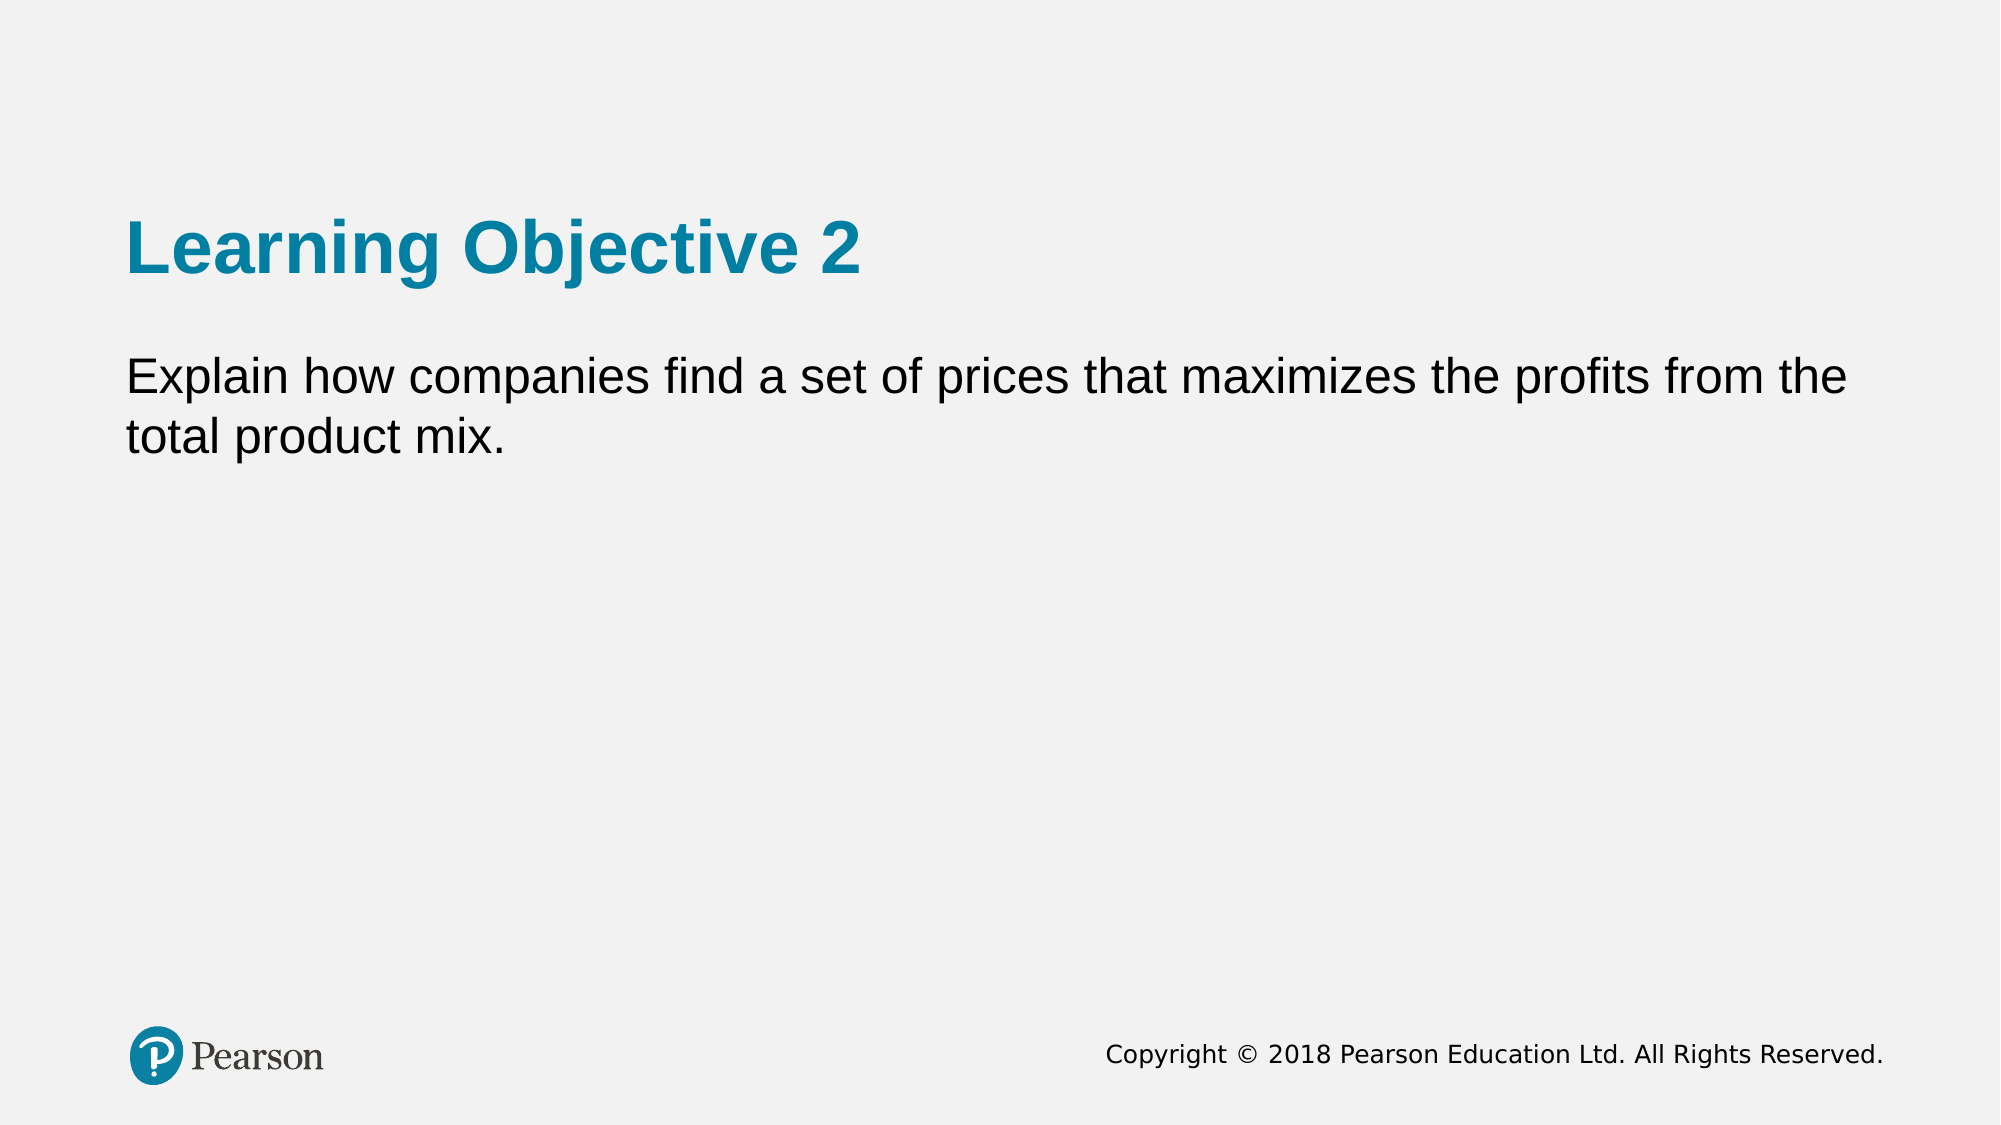

# Learning Objective 2
Explain how companies find a set of prices that maximizes the profits from the total product mix.